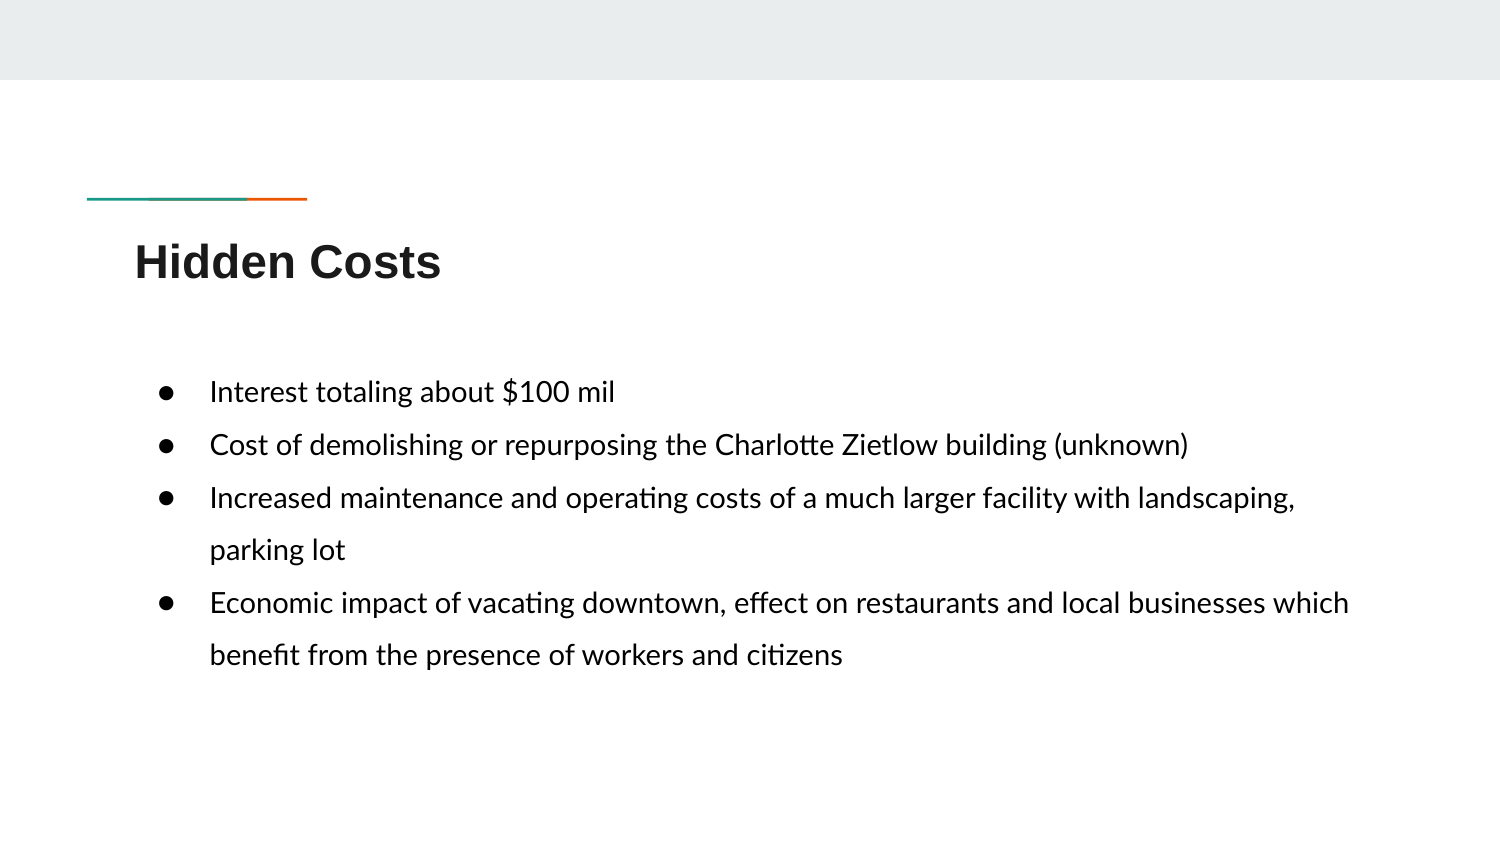

# Hidden Costs
Interest totaling about $100 mil
Cost of demolishing or repurposing the Charlotte Zietlow building (unknown)
Increased maintenance and operating costs of a much larger facility with landscaping, parking lot
Economic impact of vacating downtown, effect on restaurants and local businesses which benefit from the presence of workers and citizens